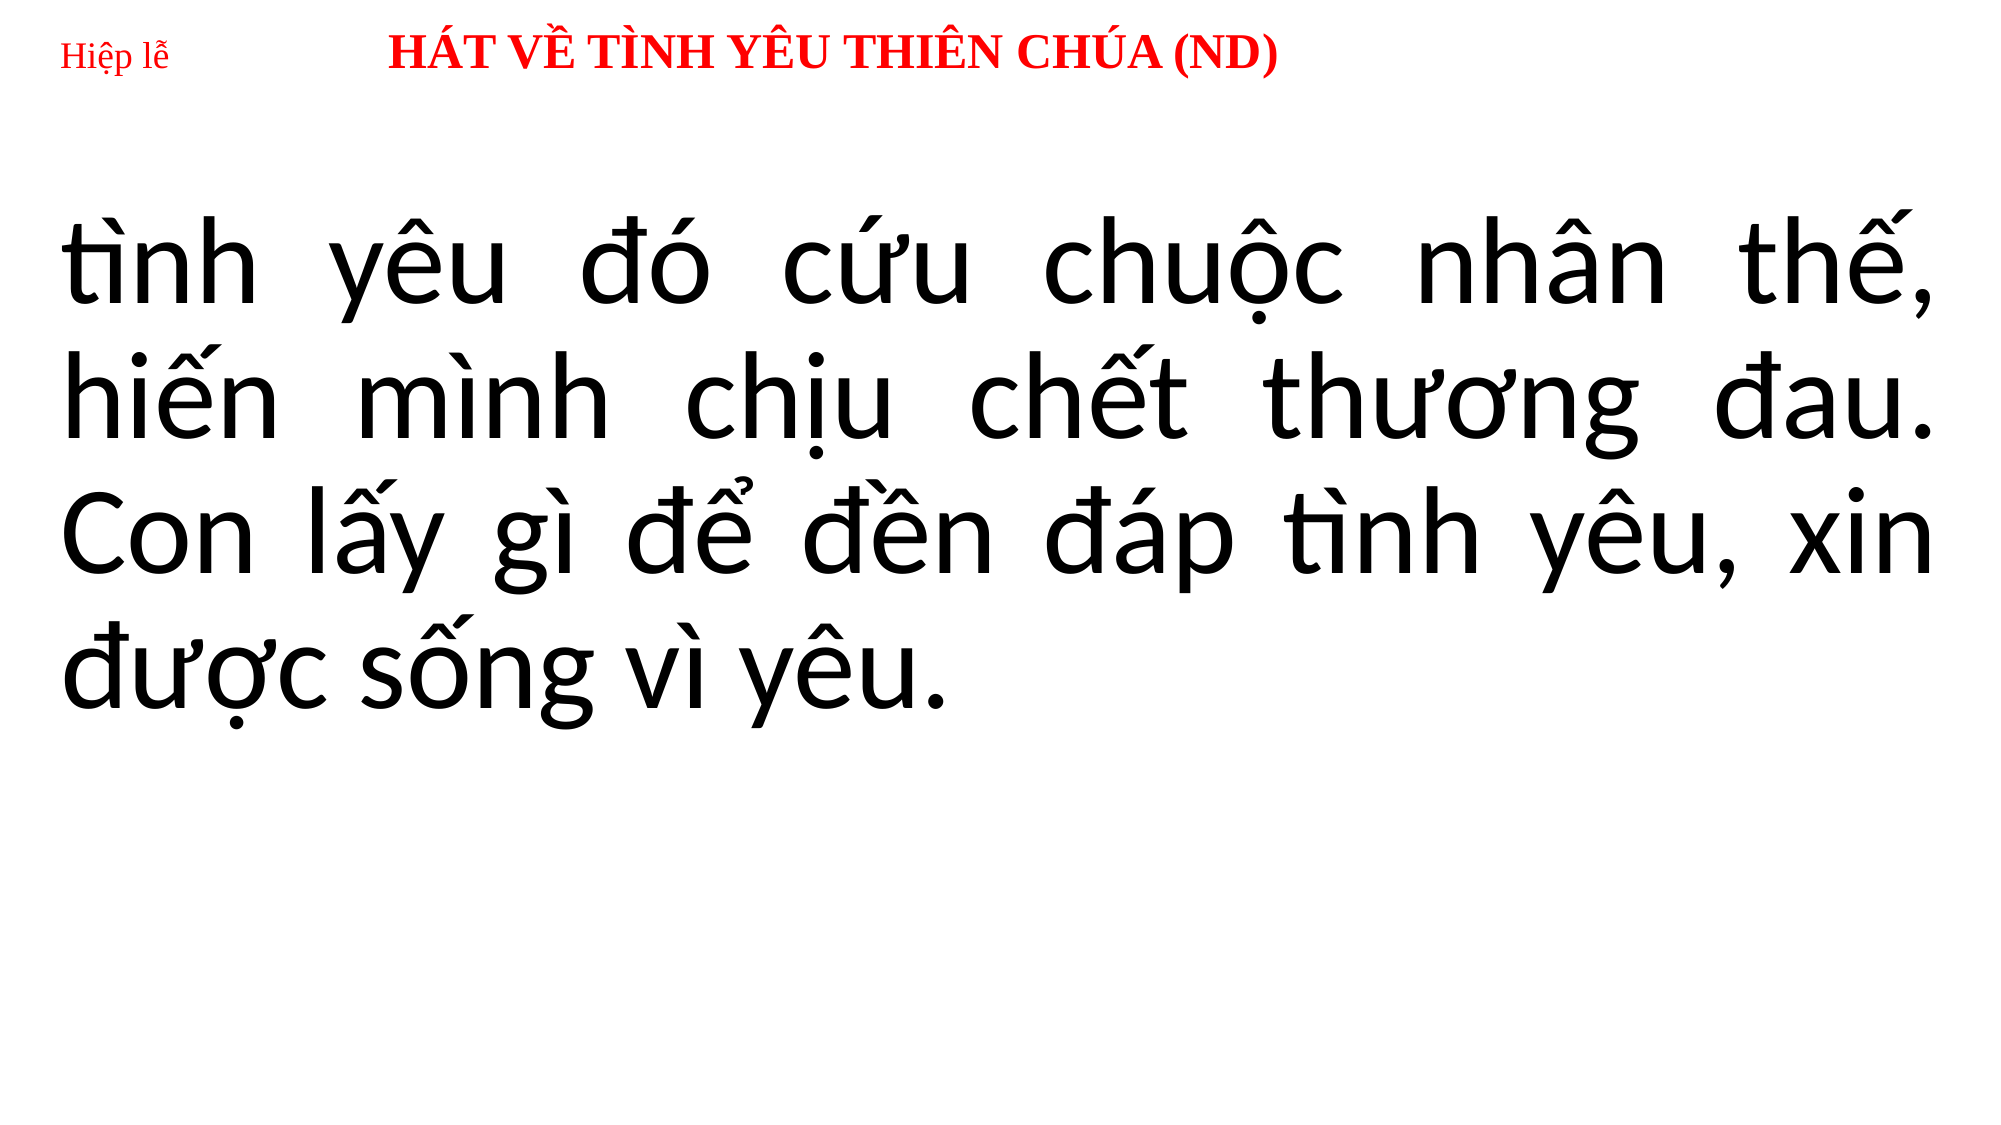

# Hiệp lễ                       HÁT VỀ TÌNH YÊU THIÊN CHÚA (ND)
tình yêu đó cứu chuộc nhân thế, hiến mình chịu chết thương đau. Con lấy gì để đền đáp tình yêu, xin được sống vì yêu.